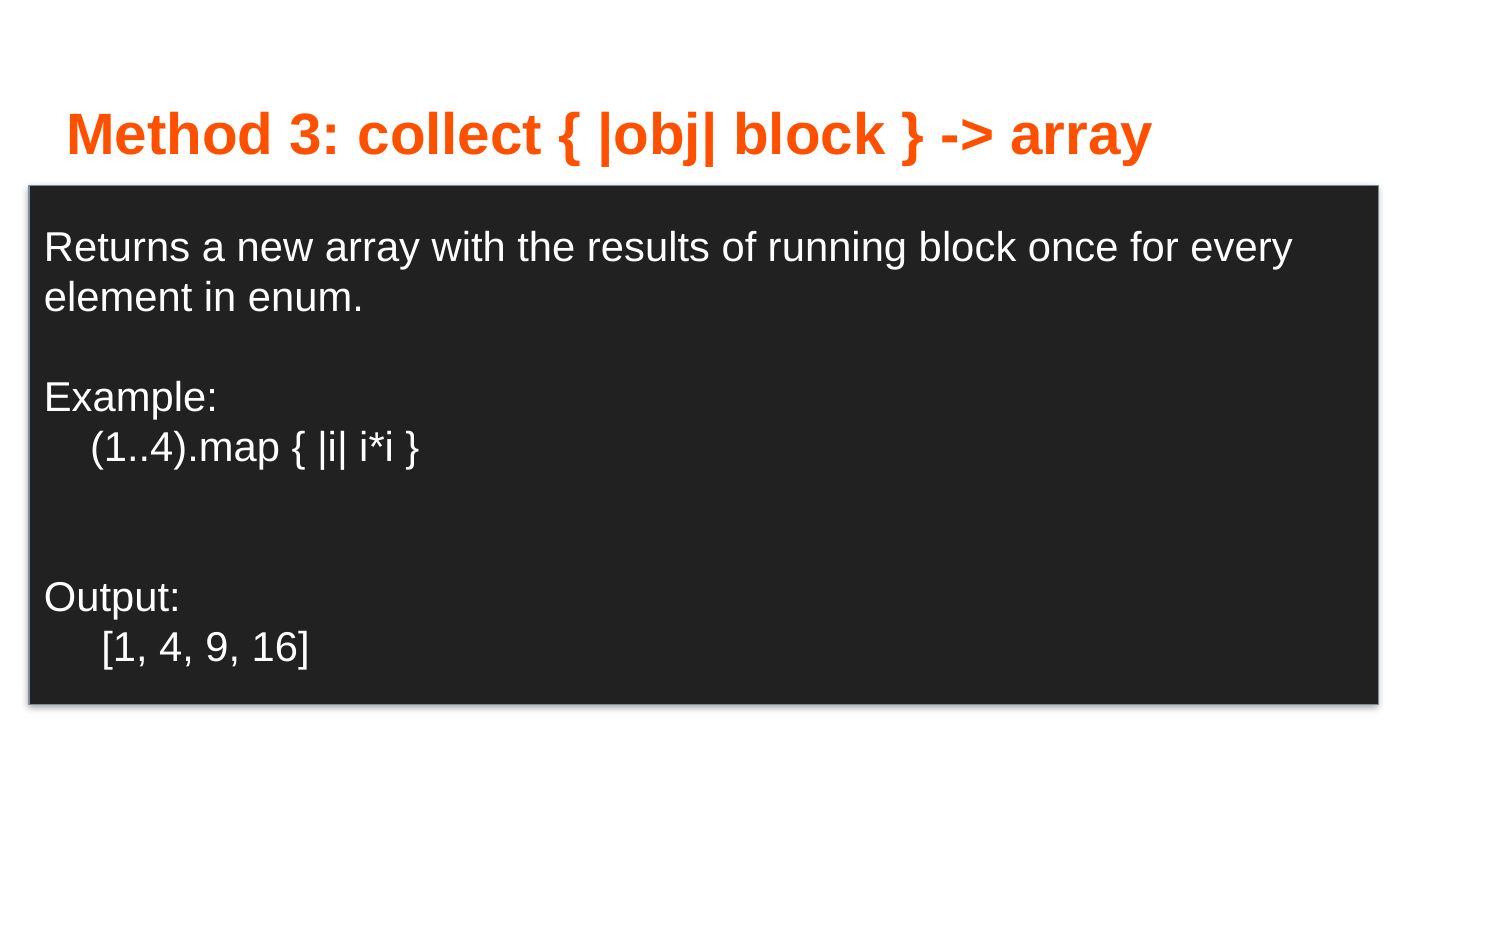

# Method 3: collect { |obj| block } -> array
Returns a new array with the results of running block once for every element in enum.

Example:
    (1..4).map { |i| i*i }

Output:
     [1, 4, 9, 16]